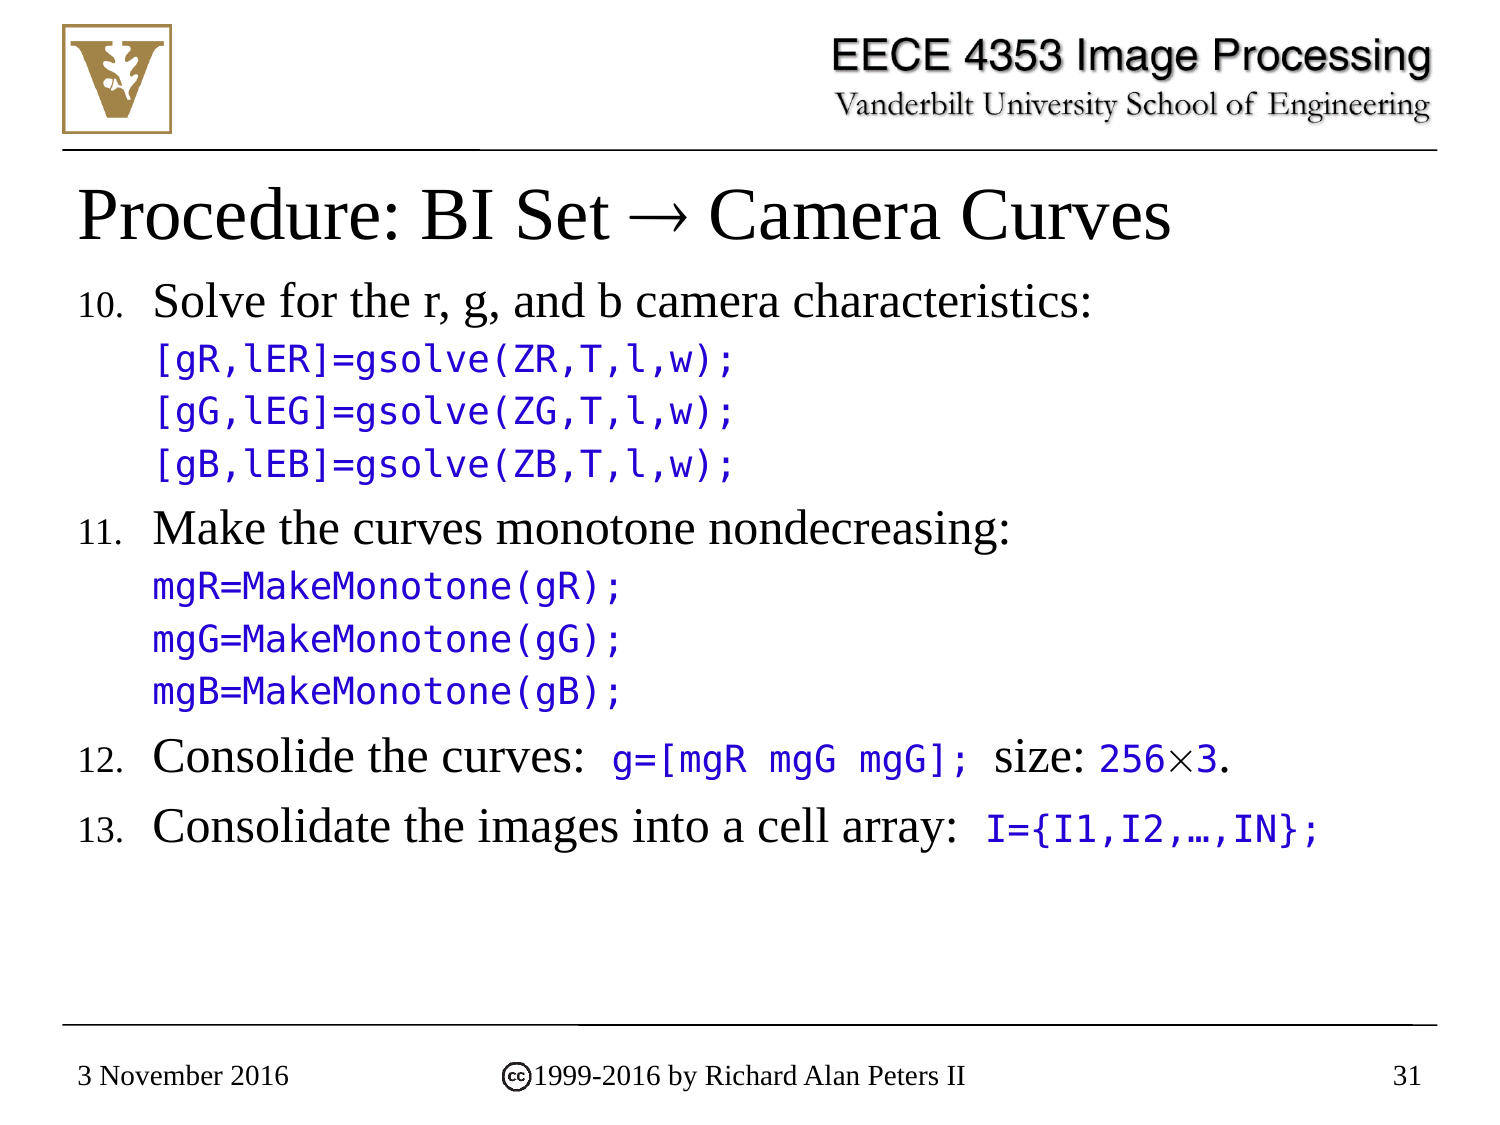

# Procedure: BI Set → Camera Curves
Solve for the r, g, and b camera characteristics:
[gR,lER]=gsolve(ZR,T,l,w);
[gG,lEG]=gsolve(ZG,T,l,w);
[gB,lEB]=gsolve(ZB,T,l,w);
Make the curves monotone nondecreasing:
mgR=MakeMonotone(gR);
mgG=MakeMonotone(gG);
mgB=MakeMonotone(gB);
Consolide the curves:  g=[mgR mgG mgG]; size: 256×3.
Consolidate the images into a cell array:  I={I1,I2,…,IN};

3 November 2016
1999-2016 by Richard Alan Peters II
31